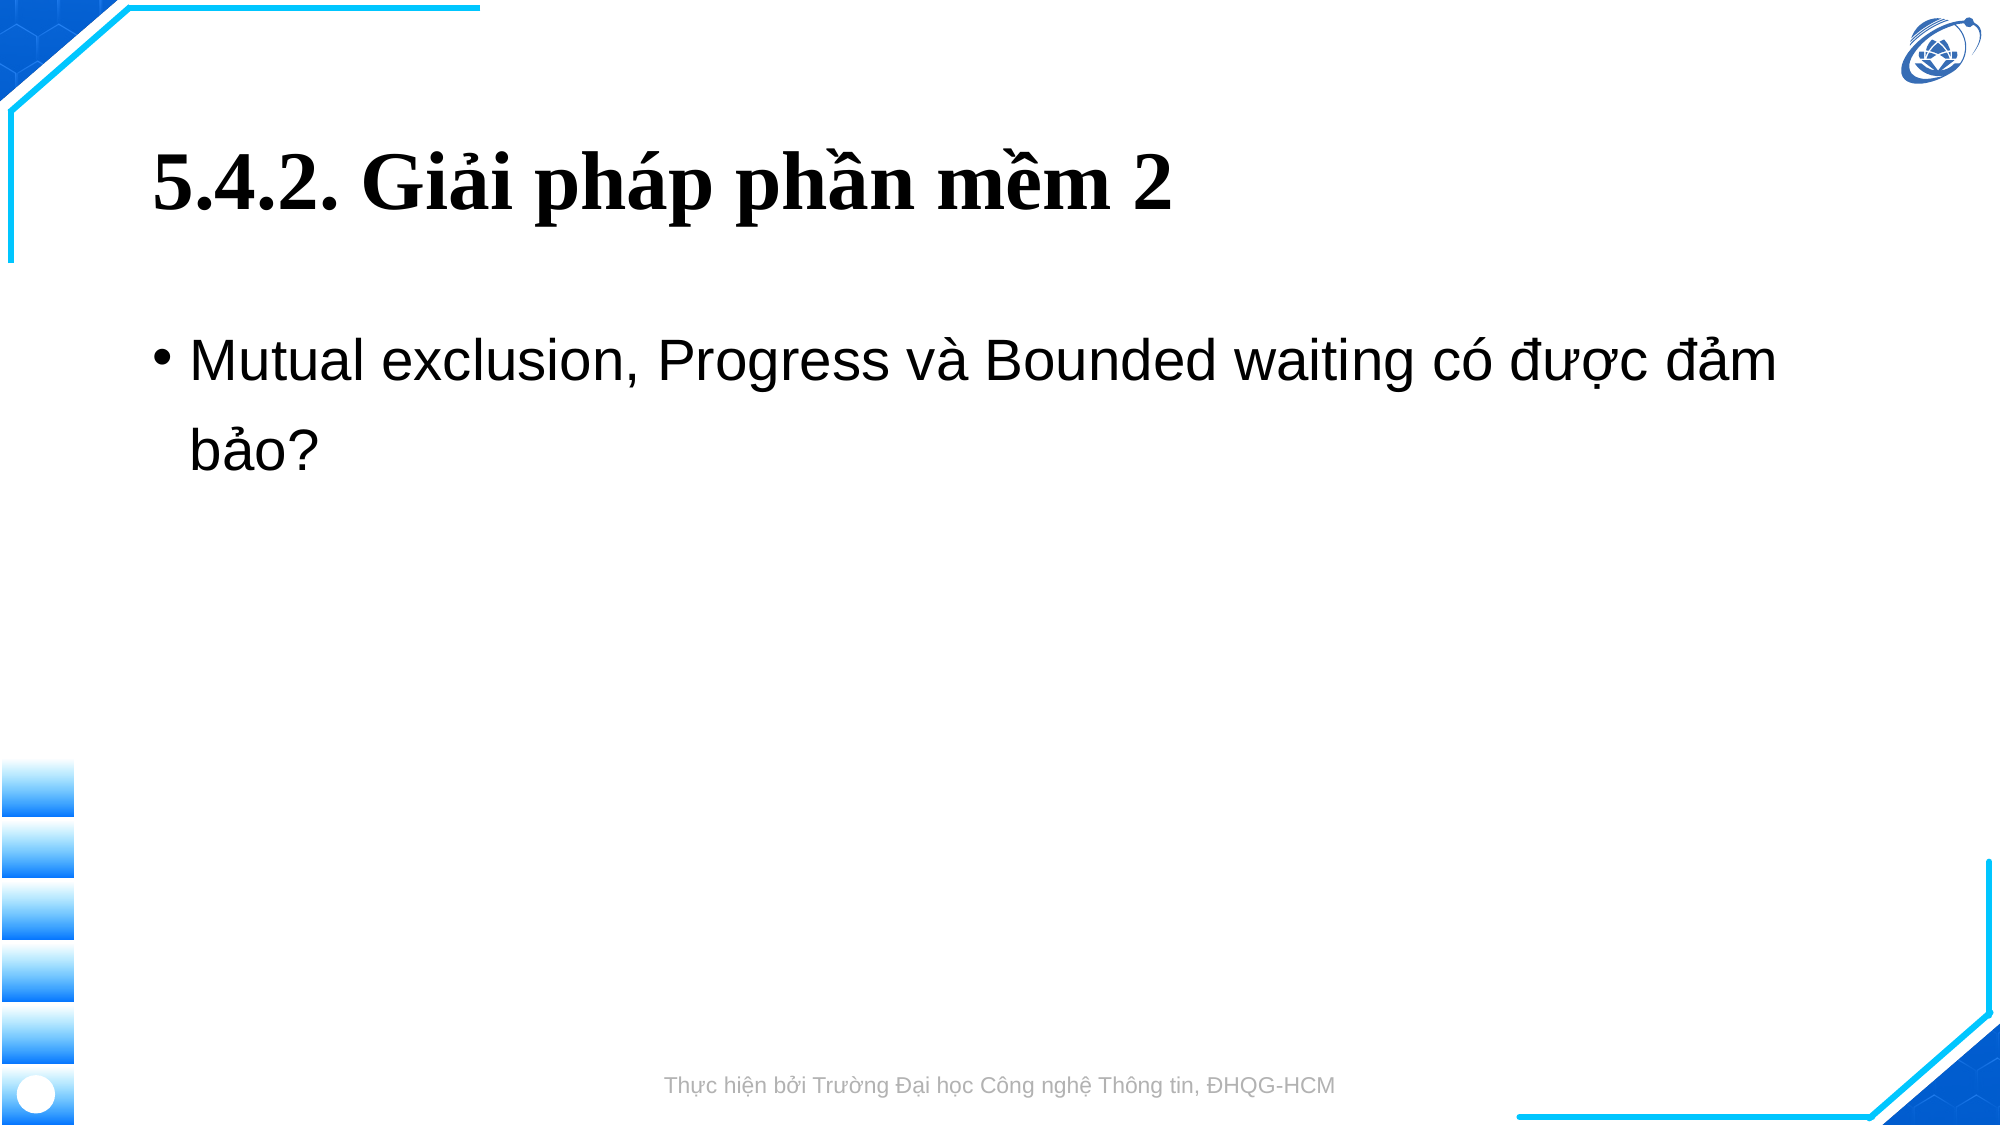

# 5.4.2. Giải pháp phần mềm 2
Mutual exclusion, Progress và Bounded waiting có được đảm bảo?
Thực hiện bởi Trường Đại học Công nghệ Thông tin, ĐHQG-HCM
40